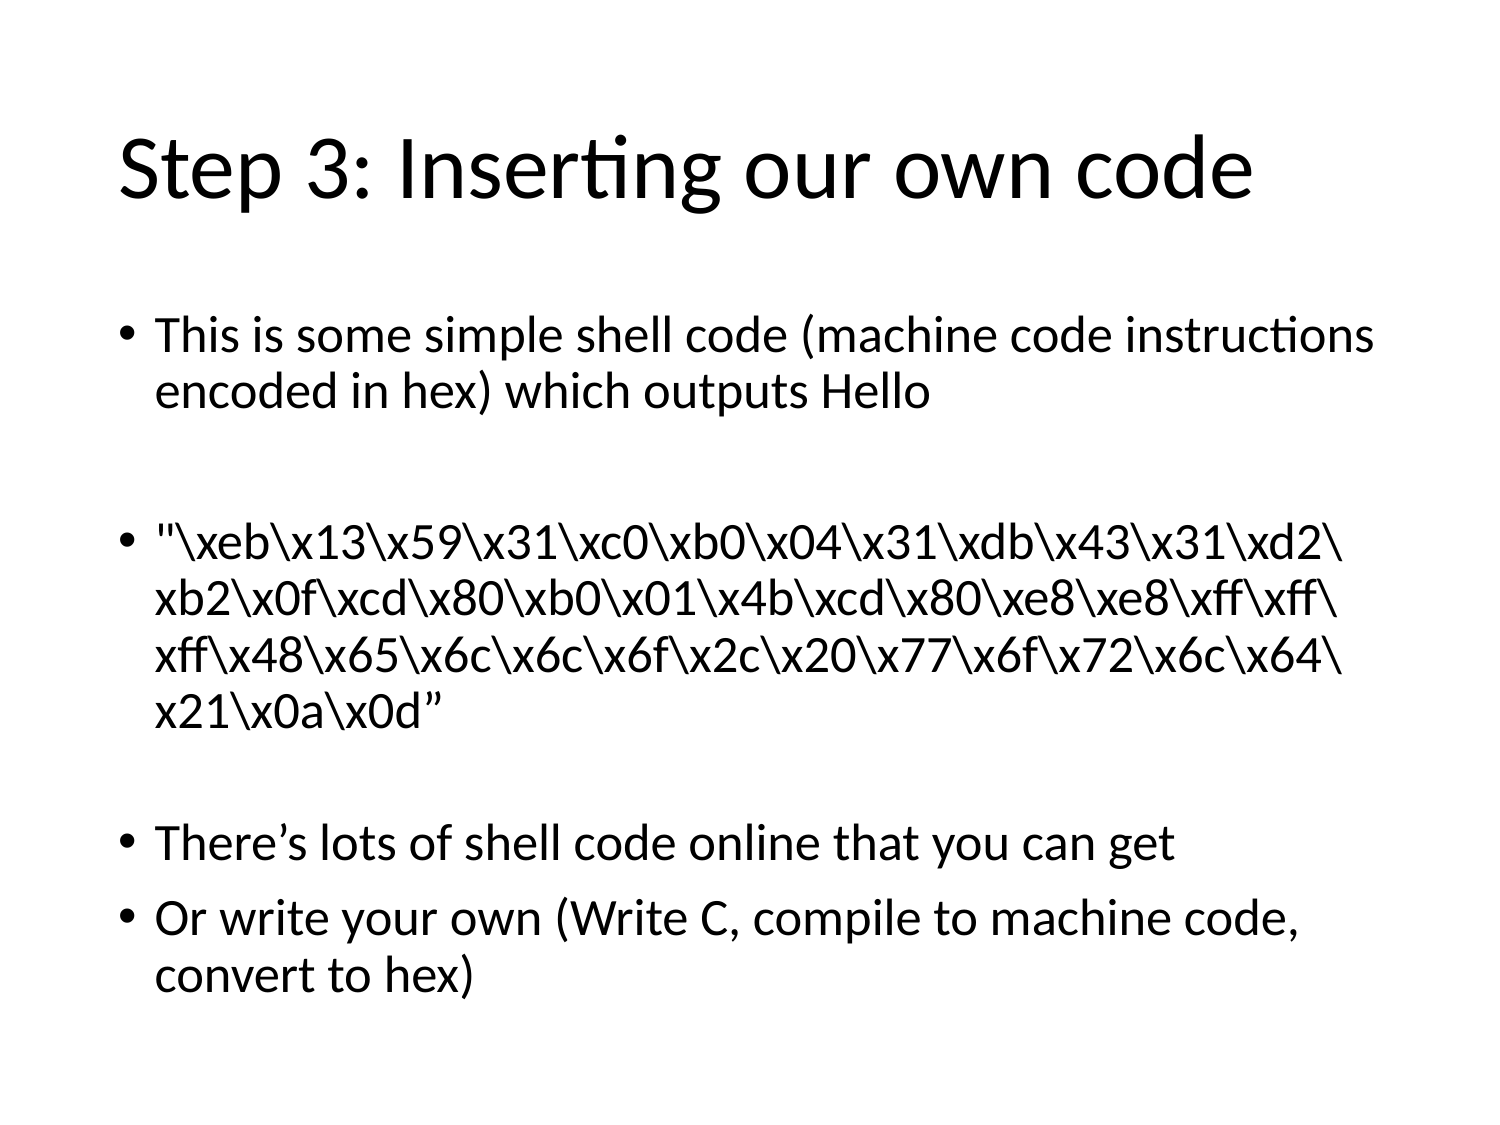

# Step 3: Inserting our own code
This is some simple shell code (machine code instructions encoded in hex) which outputs Hello

"\xeb\x13\x59\x31\xc0\xb0\x04\x31\xdb\x43\x31\xd2\xb2\x0f\xcd\x80\xb0\x01\x4b\xcd\x80\xe8\xe8\xff\xff\xff\x48\x65\x6c\x6c\x6f\x2c\x20\x77\x6f\x72\x6c\x64\x21\x0a\x0d”
There’s lots of shell code online that you can get
Or write your own (Write C, compile to machine code, convert to hex)